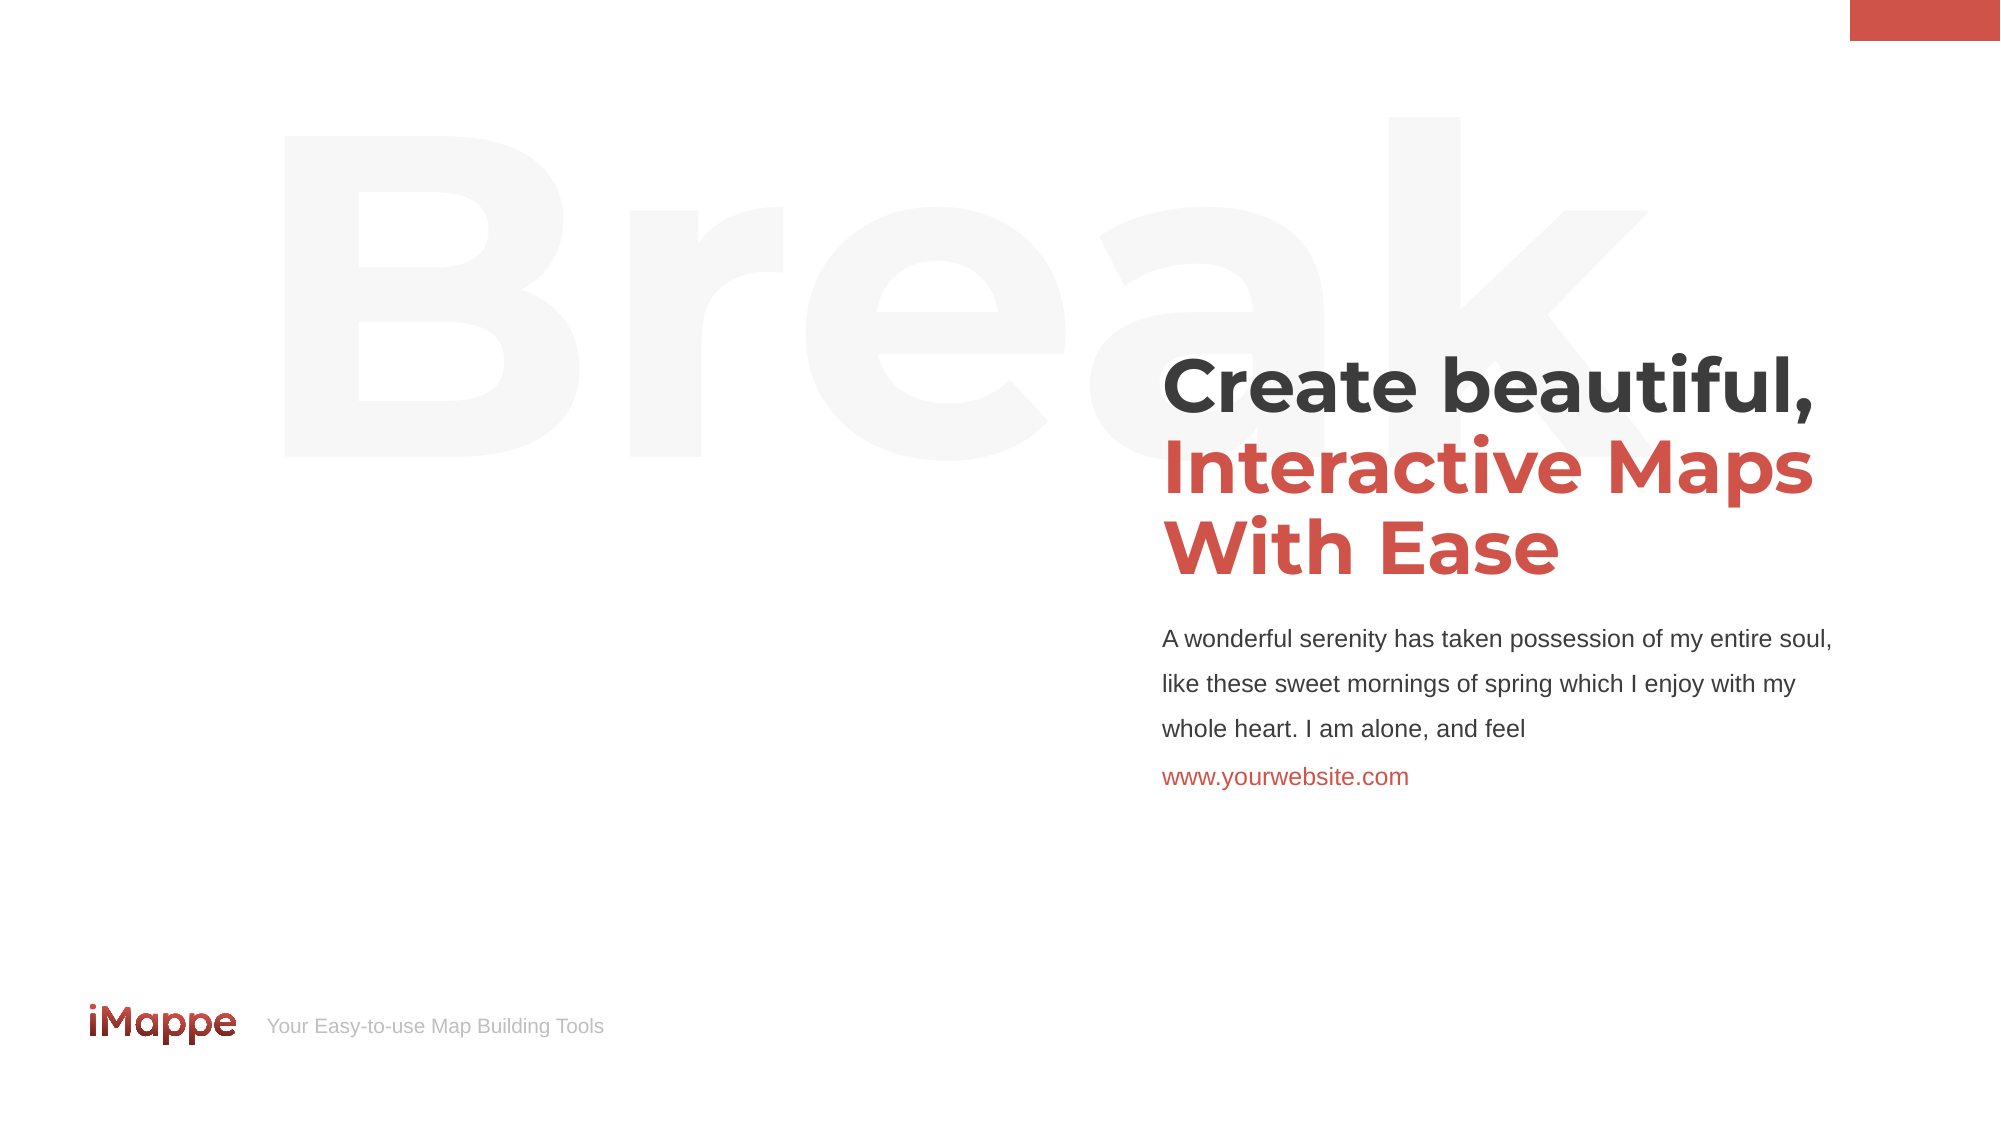

Break
# Create beautiful, Interactive Maps With Ease
A wonderful serenity has taken possession of my entire soul, like these sweet mornings of spring which I enjoy with my whole heart. I am alone, and feel
www.yourwebsite.com

Your Easy-to-use Map Building Tools